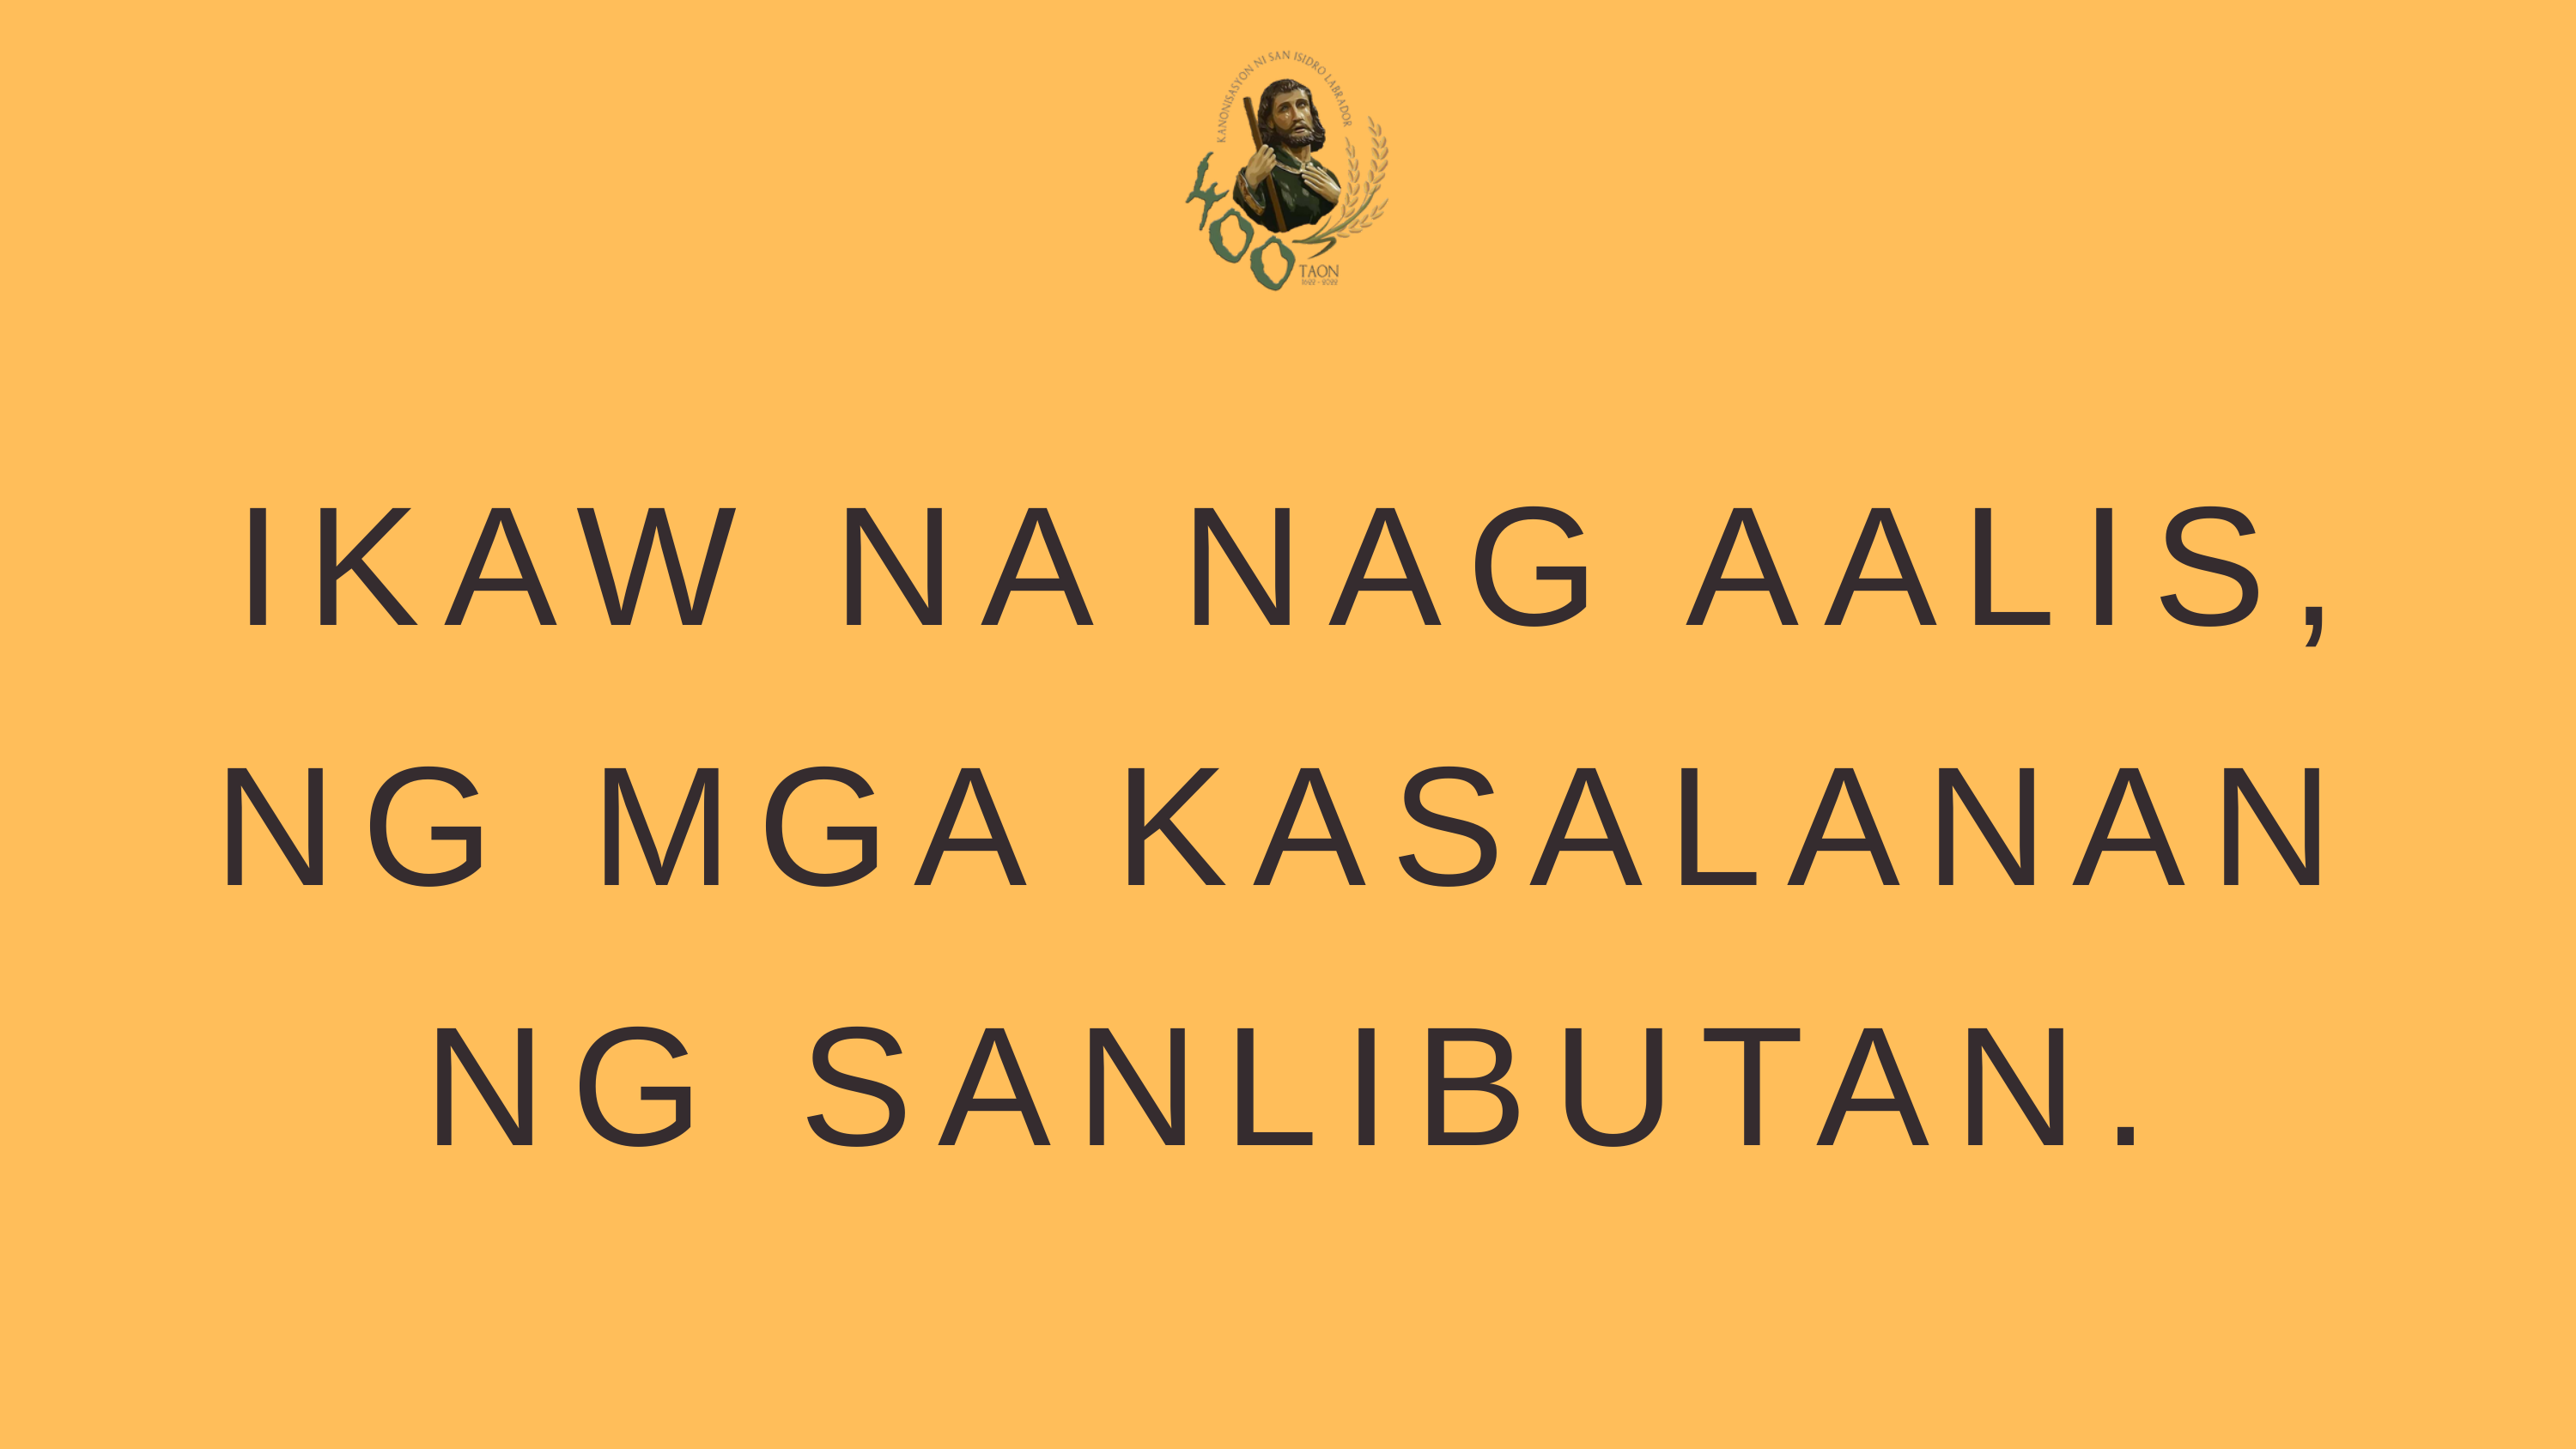

IKAW NA NAG AALIS,
NG MGA KASALANAN NG SANLIBUTAN.